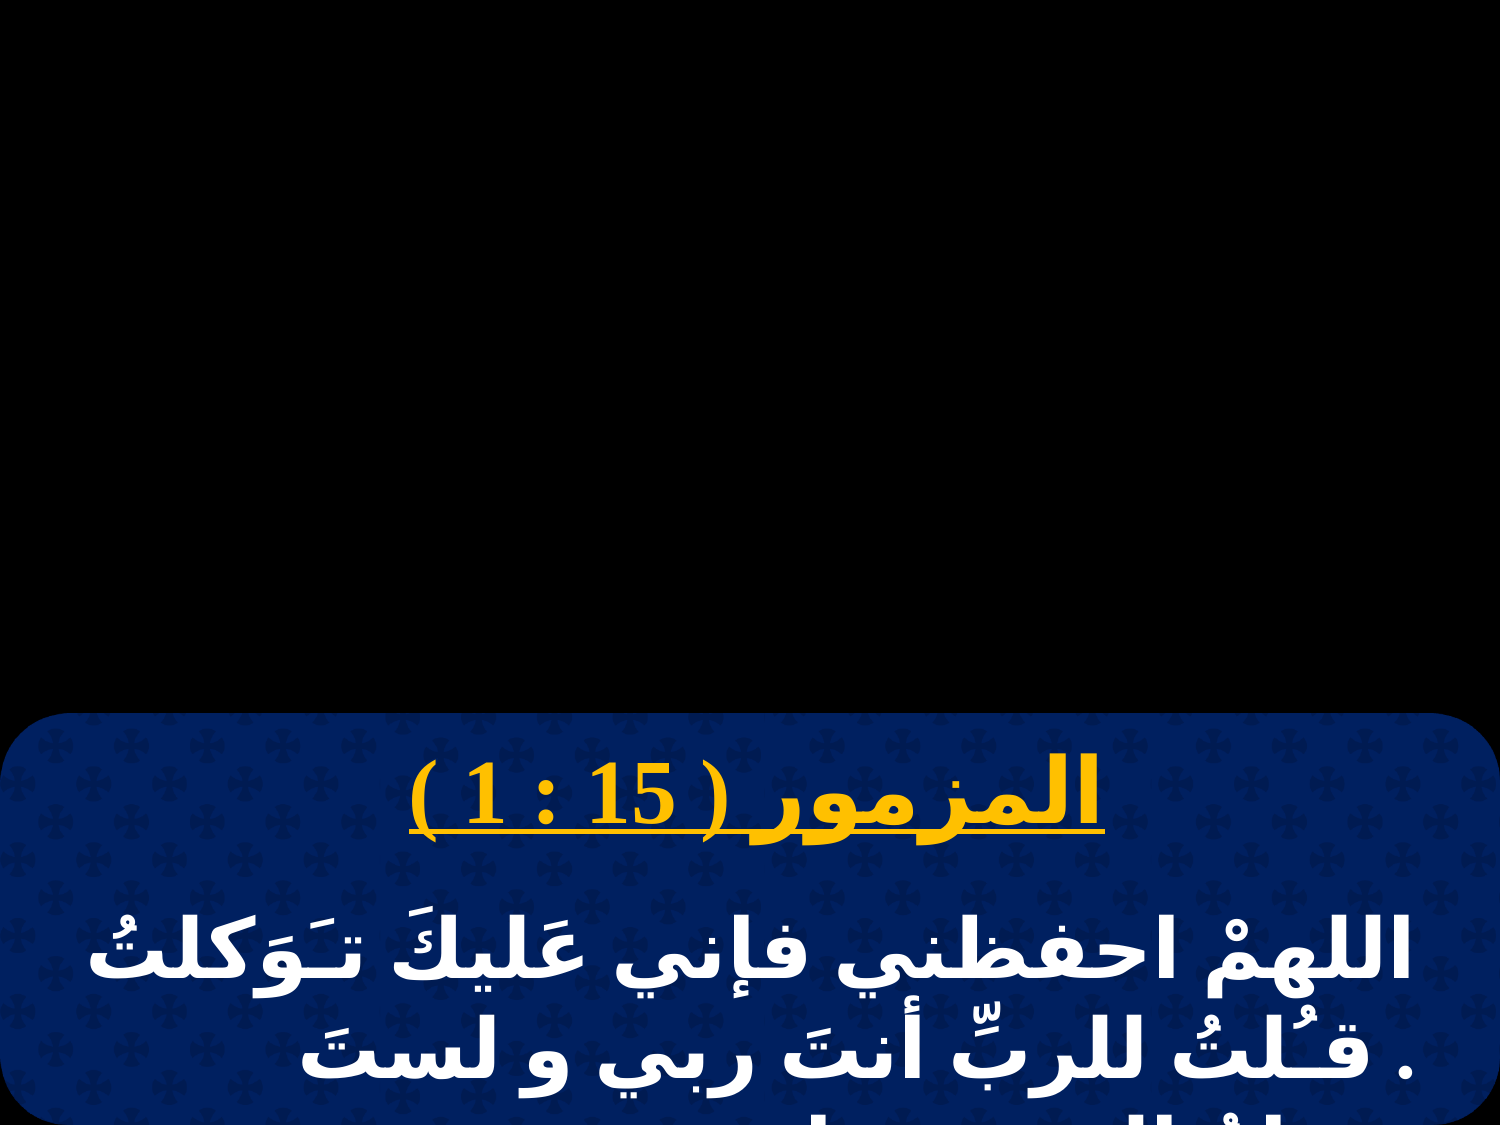

المزمور ( 15 : 1 )
اللهمْ احفظني فإني عَليكَ تـَوَكلتُ . قـُلتُ للربِّ أنتَ ربي و لستَ تحتاجُ إلى حَسناتي